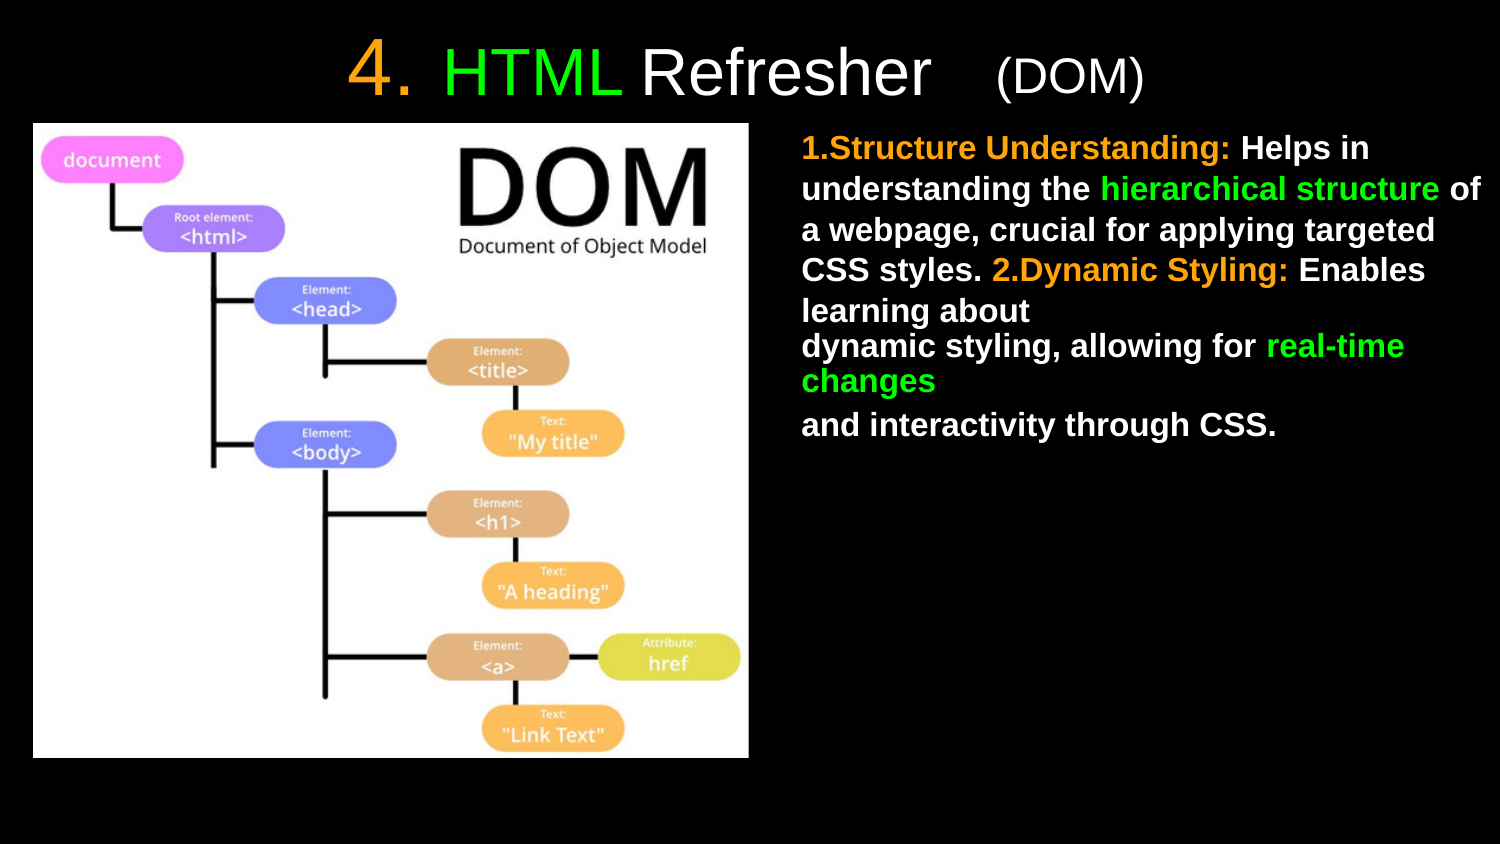

4.
HTML Refresher
(DOM)

1.Structure Understanding: Helps in understanding the hierarchical structure of a webpage, crucial for applying targeted CSS styles. 2.Dynamic Styling: Enables learning about
dynamic styling, allowing for real-time changes
and interactivity through CSS.